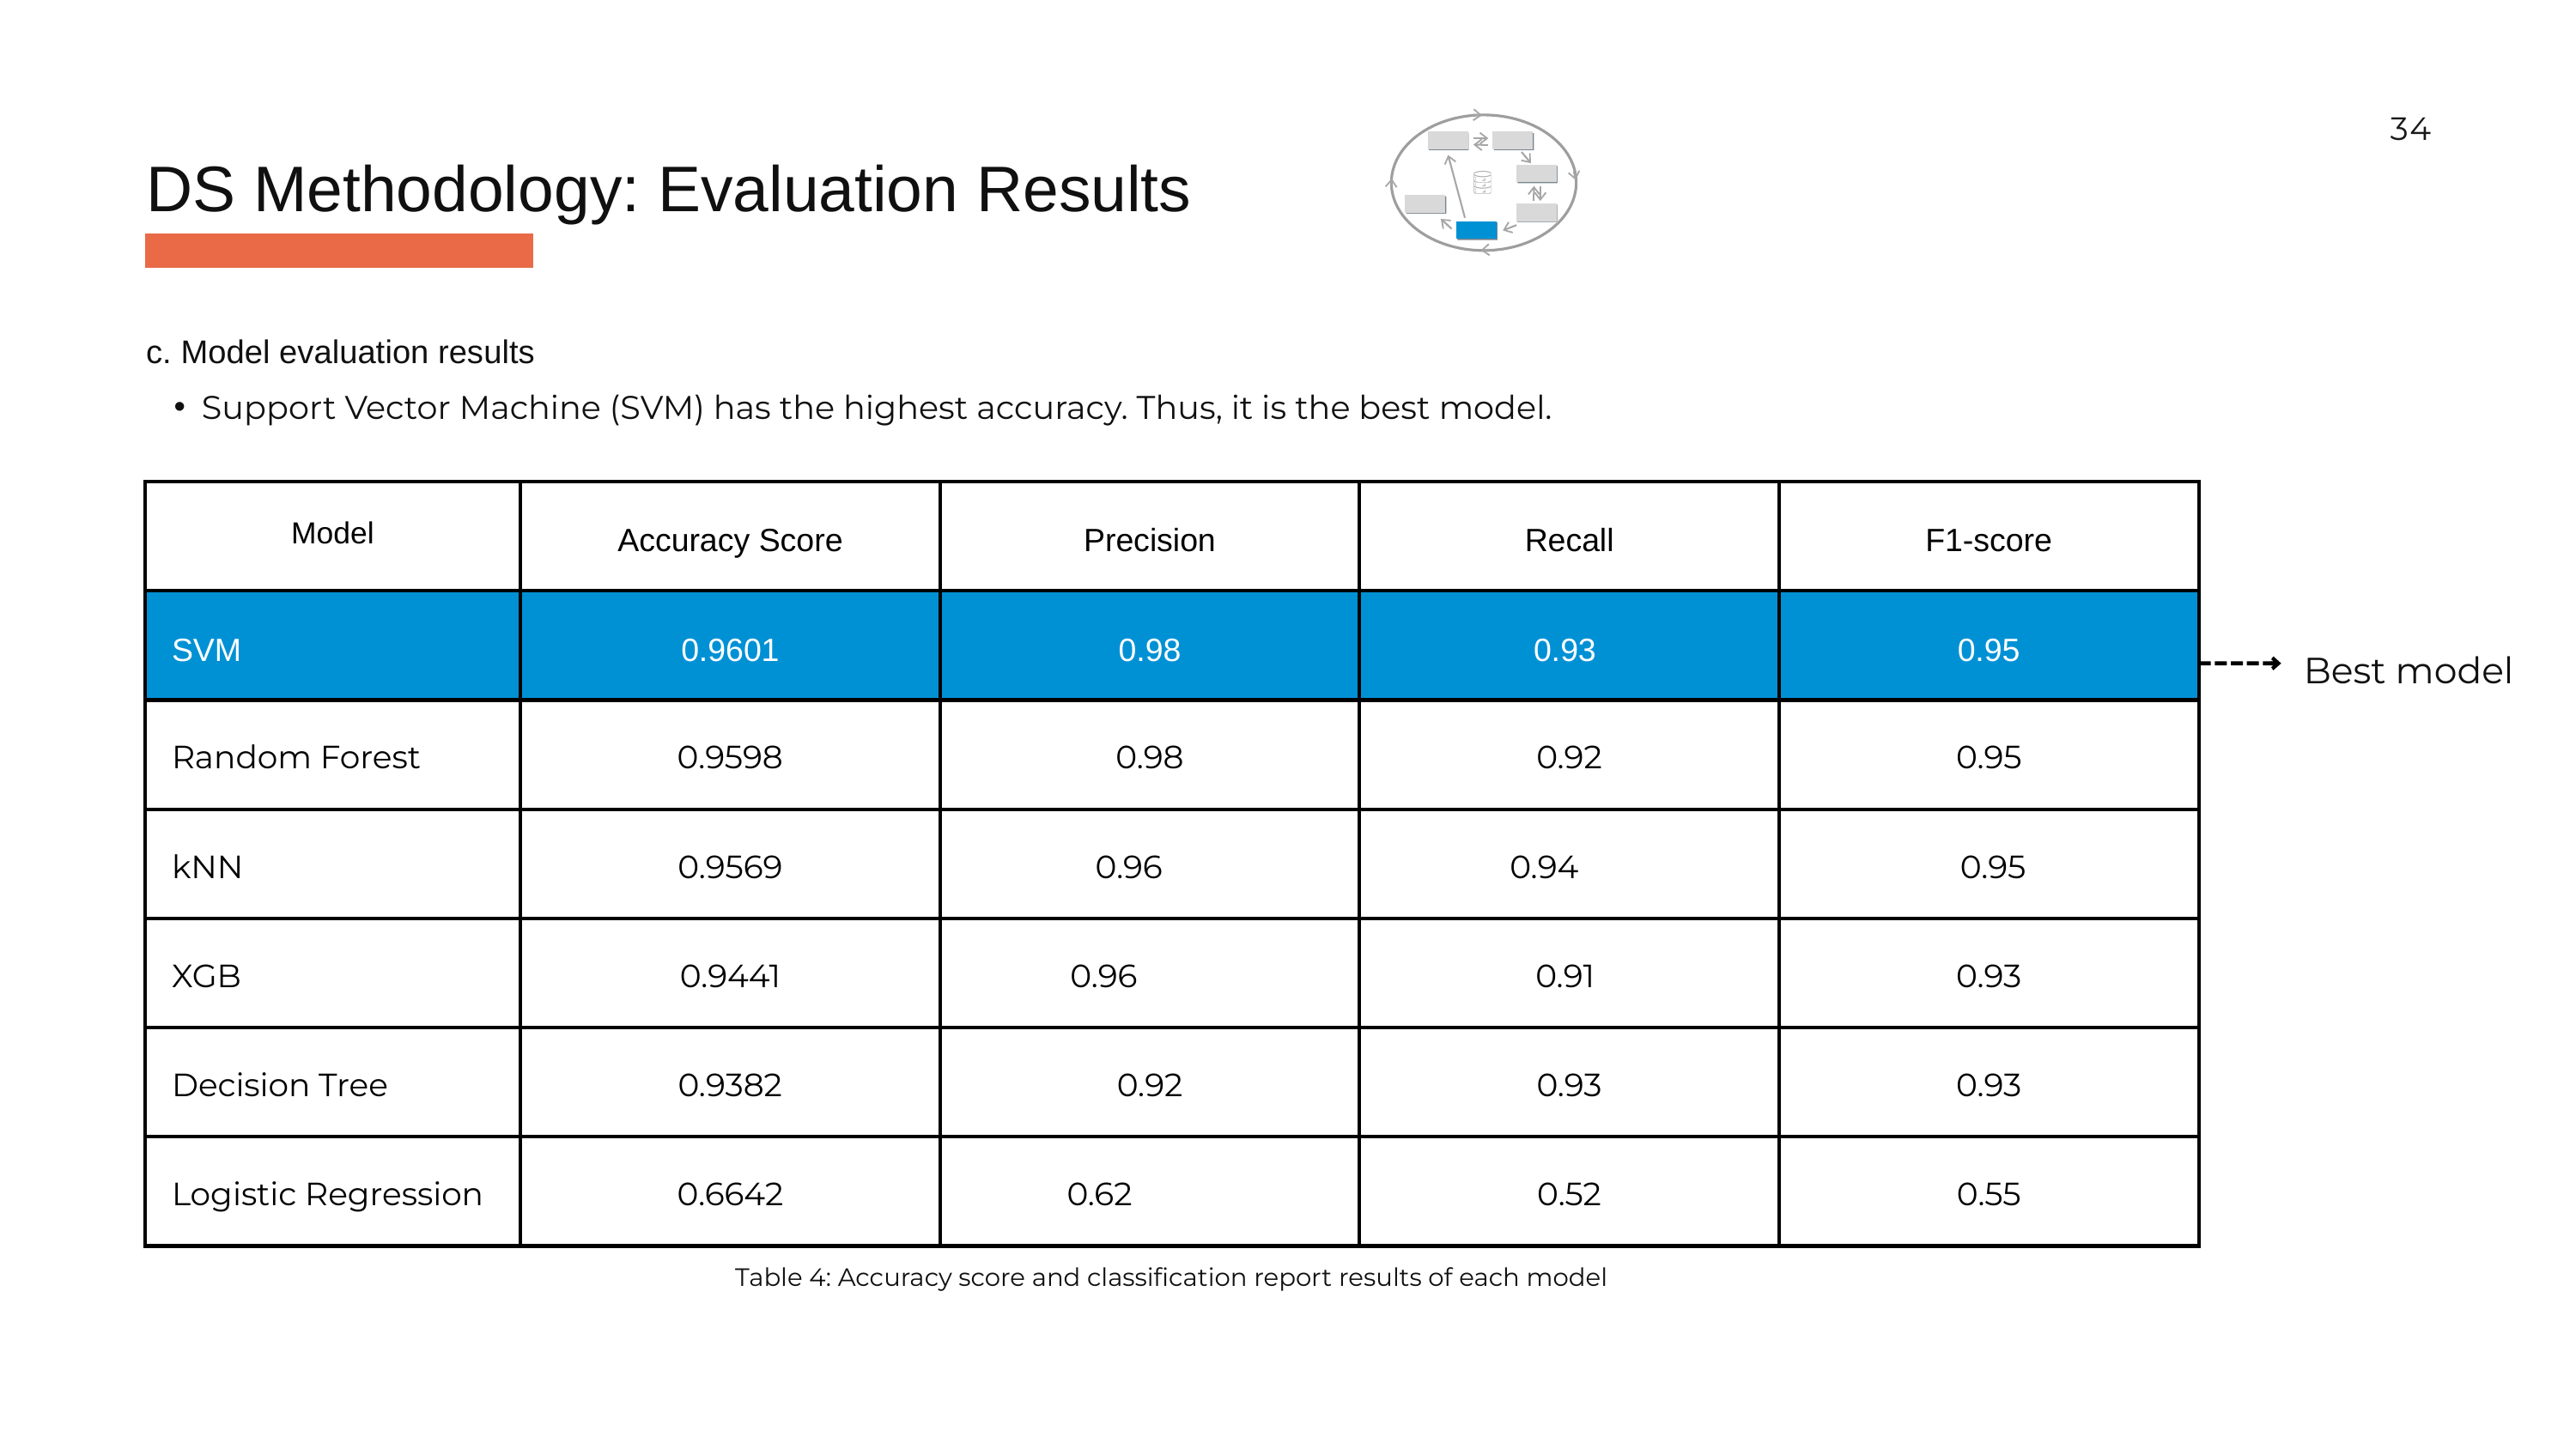

34

DS Methodology: Evaluation Results

c. Model evaluation results
Support Vector Machine (SVM) has the highest accuracy. Thus, it is the best model.
| Model | Accuracy Score | Precision | Recall | F1-score |
| --- | --- | --- | --- | --- |
| SVM | 0.9601 | 0.98 | 0.93 | 0.95 |
| Random Forest | 0.9598 | 0.98 | 0.92 | 0.95 |
| kNN | 0.9569 | 0.96 | 0.94 | 0.95 |
| XGB | 0.9441 | 0.96 | 0.91 | 0.93 |
| Decision Tree | 0.9382 | 0.92 | 0.93 | 0.93 |
| Logistic Regression | 0.6642 | 0.62 | 0.52 | 0.55 |
Best model

Table 4: Accuracy score and classification report results of each model